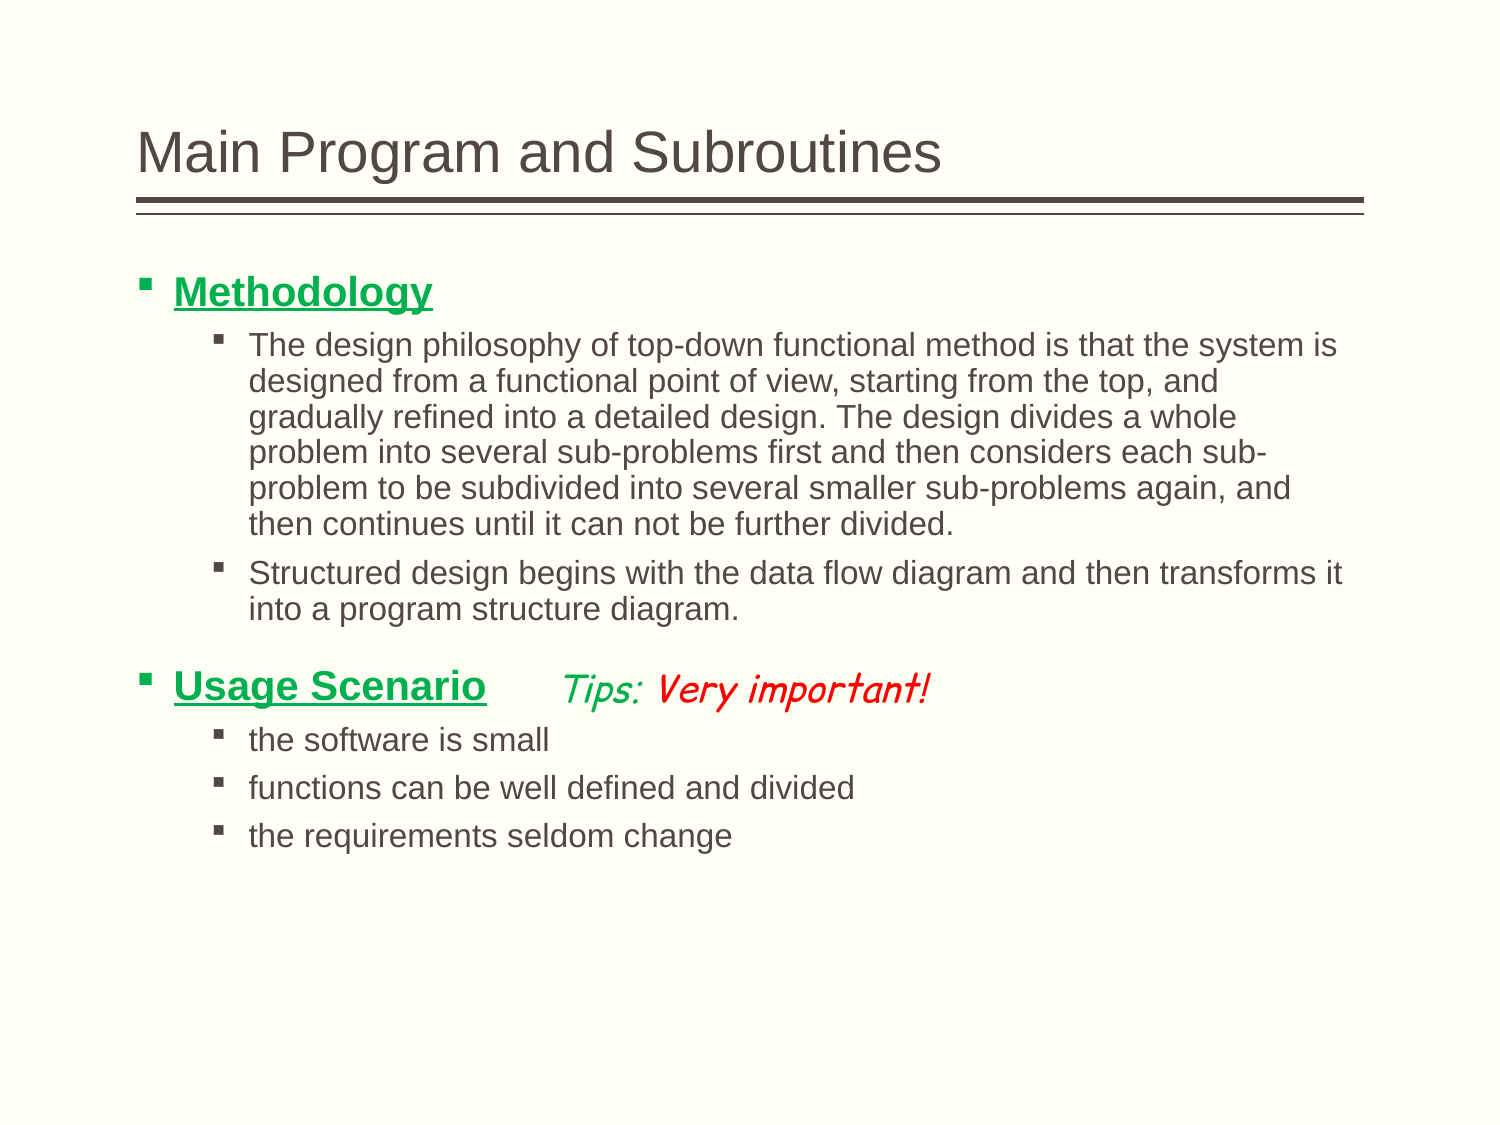

# Main Program and Subroutines
Methodology
The design philosophy of top-down functional method is that the system is designed from a functional point of view, starting from the top, and gradually refined into a detailed design. The design divides a whole problem into several sub-problems first and then considers each sub-problem to be subdivided into several smaller sub-problems again, and then continues until it can not be further divided.
Structured design begins with the data flow diagram and then transforms it into a program structure diagram.
Usage Scenario
the software is small
functions can be well defined and divided
the requirements seldom change
Tips: Very important!